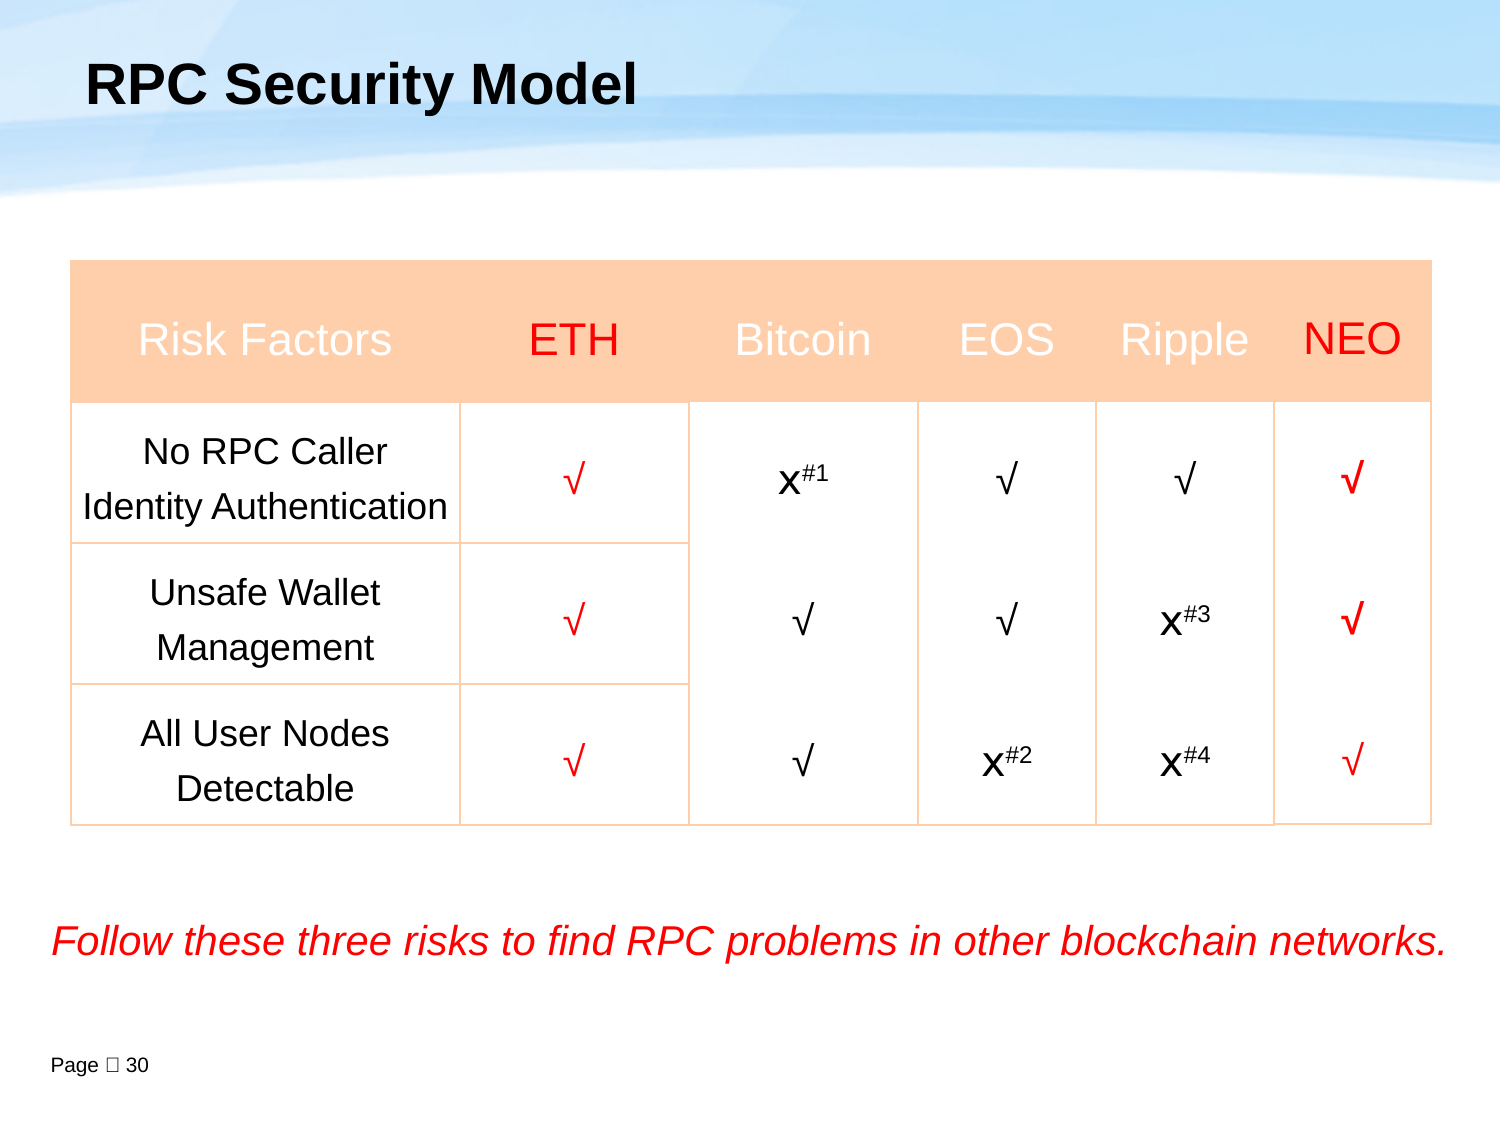

# RPC Security Model
| NEO |
| --- |
| √ |
| √ |
| √ |
| Risk Factors | ETH |
| --- | --- |
| No RPC Caller Identity Authentication | √ |
| Unsafe Wallet Management | √ |
| All User Nodes Detectable | √ |
| Bitcoin |
| --- |
| ⅹ#1 |
| √ |
| √ |
| EOS |
| --- |
| √ |
| √ |
| ⅹ#2 |
| Ripple |
| --- |
| √ |
| ⅹ#3 |
| ⅹ#4 |
Follow these three risks to find RPC problems in other blockchain networks.